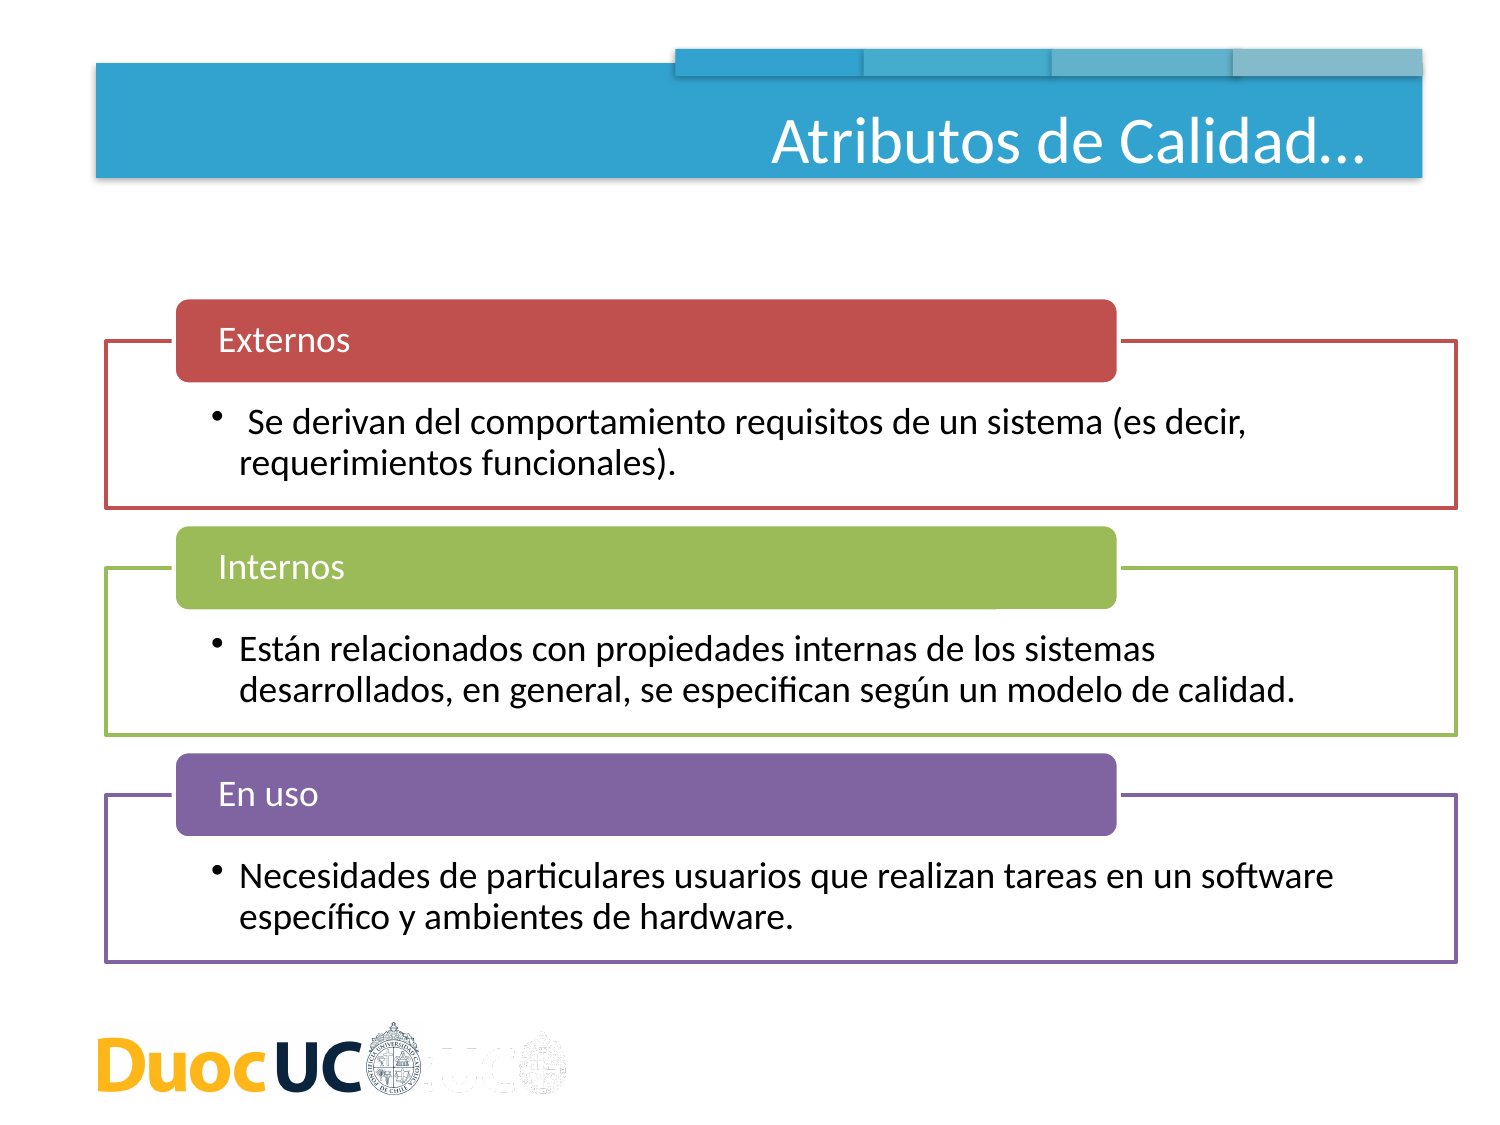

Atributos de Calidad…
 Se derivan del comportamiento requisitos de un sistema (es decir, requerimientos funcionales).
Externos
Están relacionados con propiedades internas de los sistemas  desarrollados, en general, se especifican según un modelo de calidad.
Internos
Necesidades de particulares usuarios que realizan tareas en un software específico y ambientes de hardware.
En uso